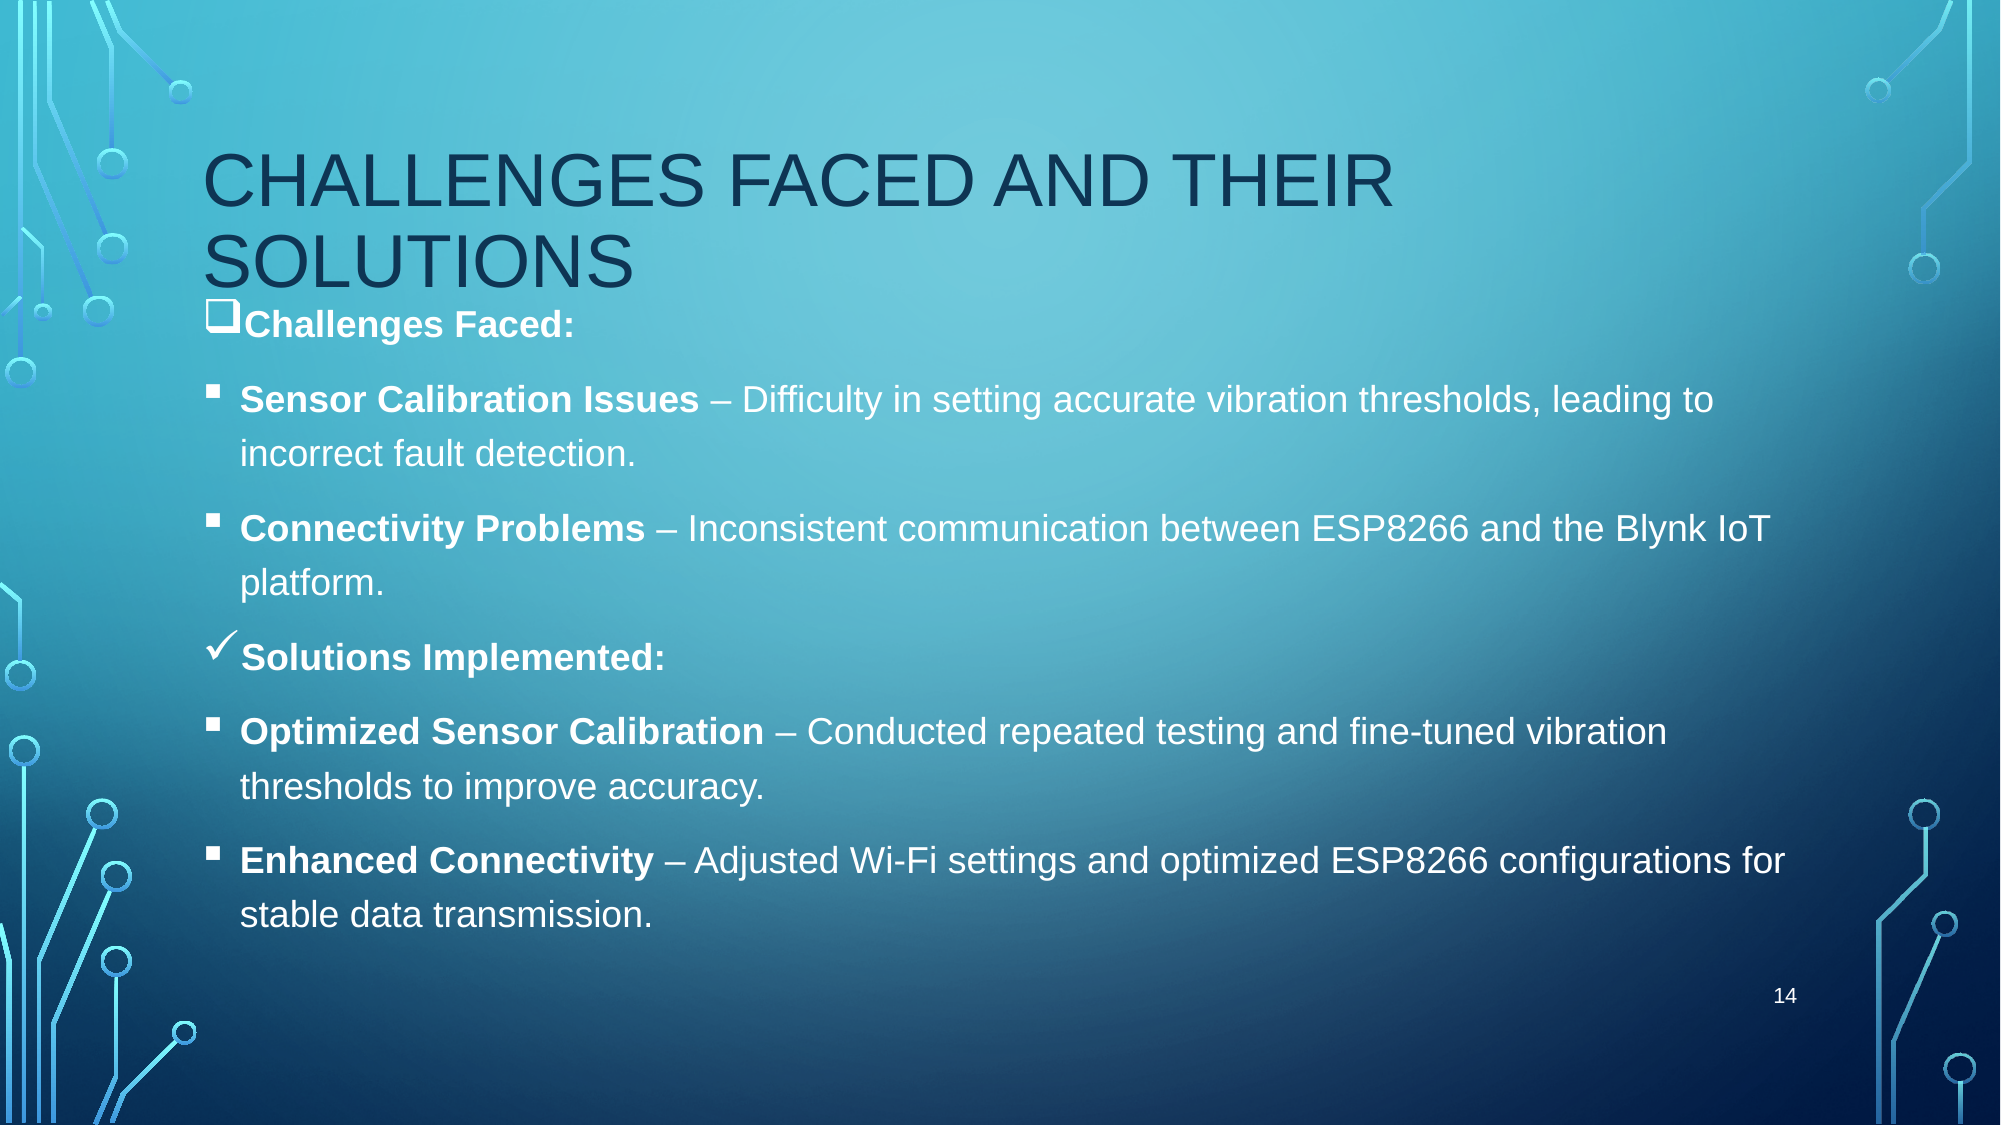

# CHALLENGES FACED AND THEIR SOLUTIONS
Challenges Faced:
Sensor Calibration Issues – Difficulty in setting accurate vibration thresholds, leading to incorrect fault detection.
Connectivity Problems – Inconsistent communication between ESP8266 and the Blynk IoT platform.
Solutions Implemented:
Optimized Sensor Calibration – Conducted repeated testing and fine-tuned vibration thresholds to improve accuracy.
Enhanced Connectivity – Adjusted Wi-Fi settings and optimized ESP8266 configurations for stable data transmission.

14